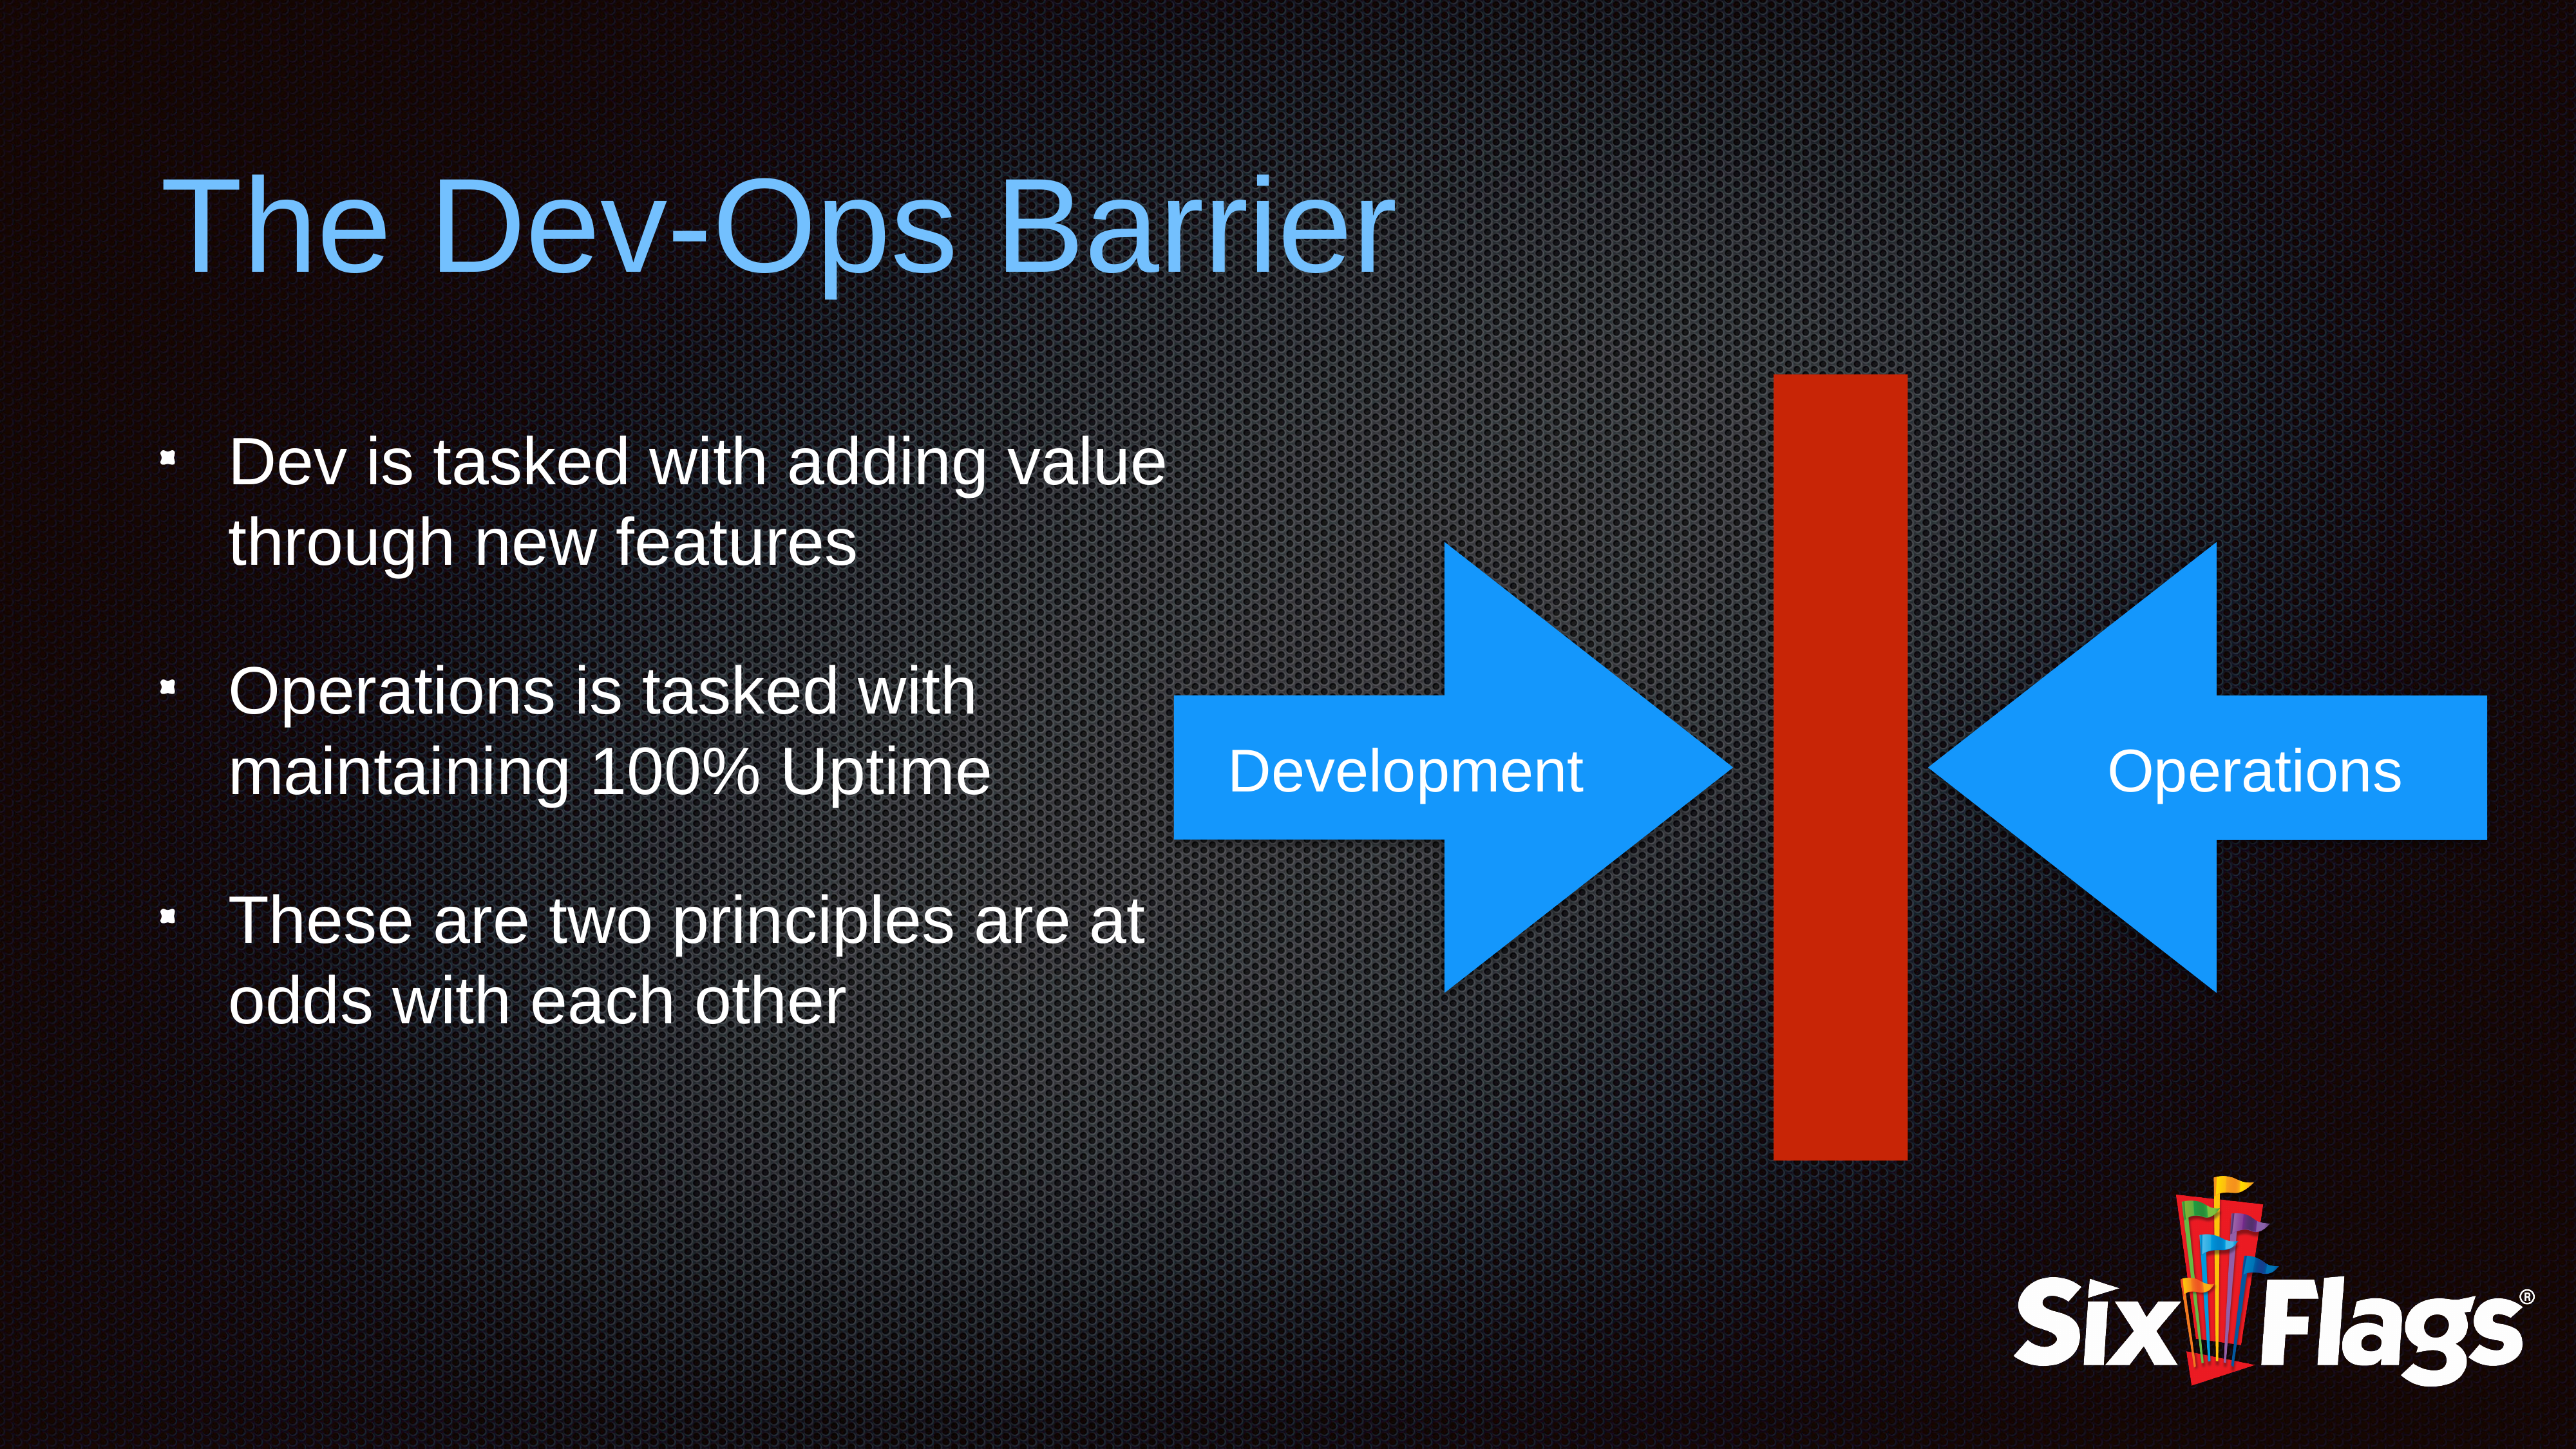

# The Dev-Ops Barrier

Development

Operations
Dev is tasked with adding value through new features
Operations is tasked with maintaining 100% Uptime
These are two principles are at odds with each other